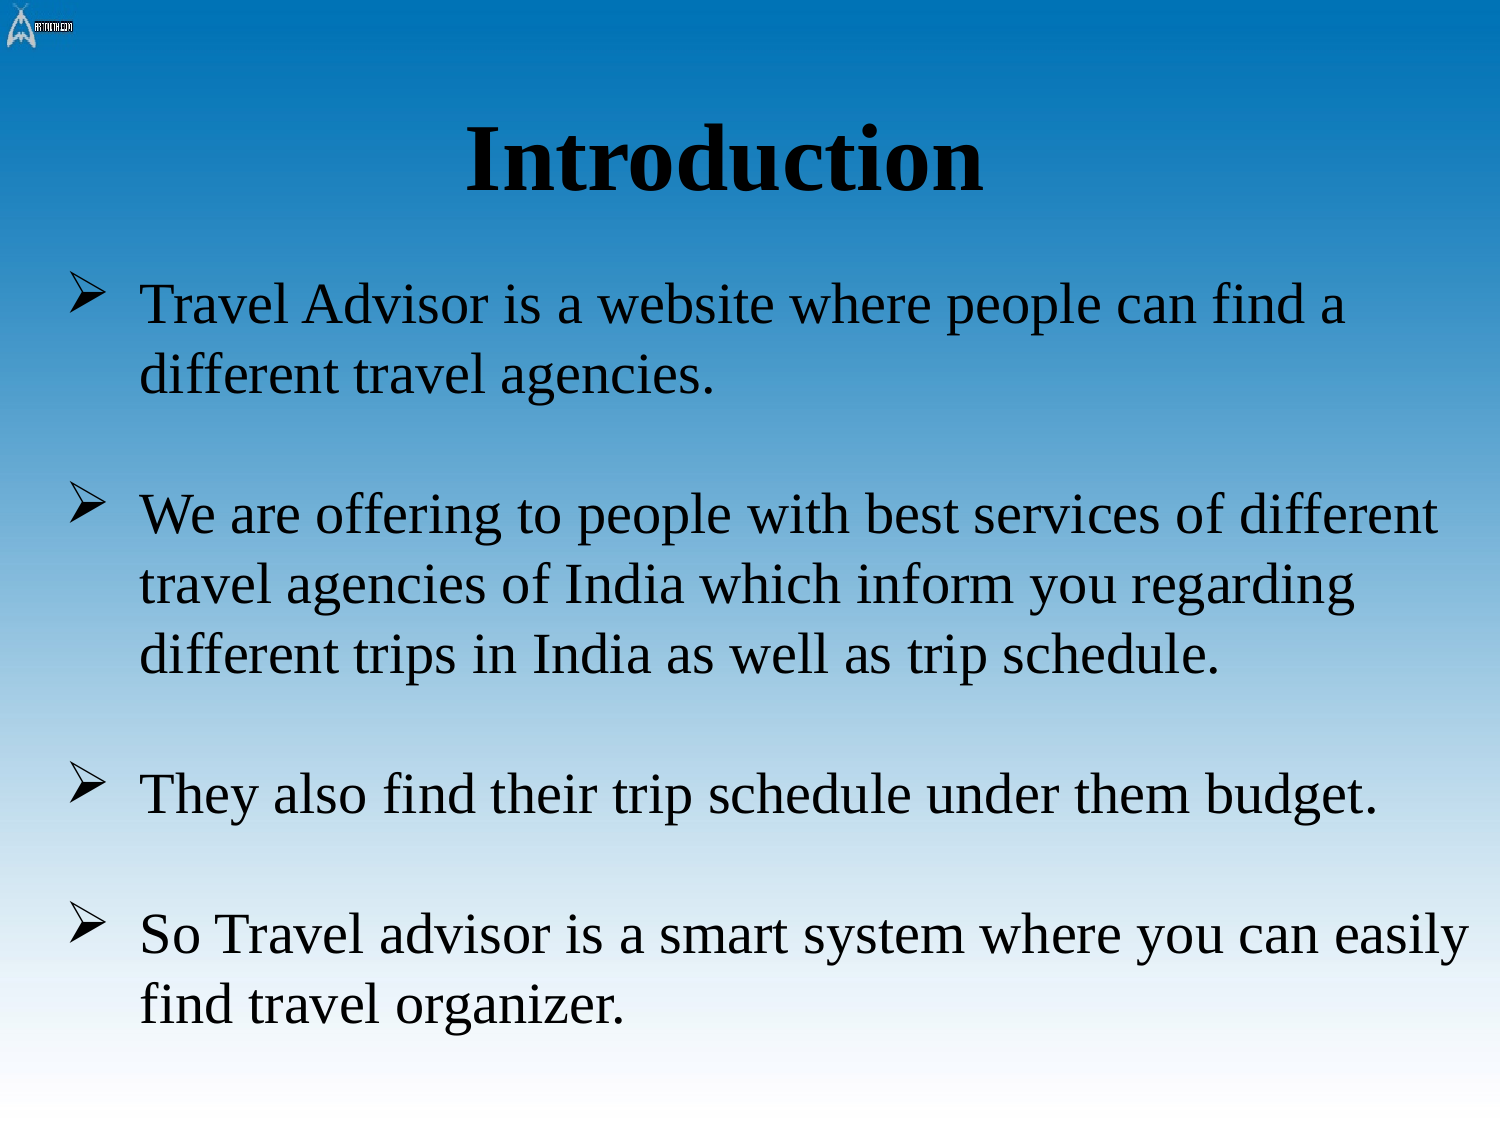

Introduction
Travel Advisor is a website where people can find a different travel agencies.

We are offering to people with best services of different travel agencies of India which inform you regarding different trips in India as well as trip schedule.

They also find their trip schedule under them budget.

So Travel advisor is a smart system where you can easily find travel organizer.